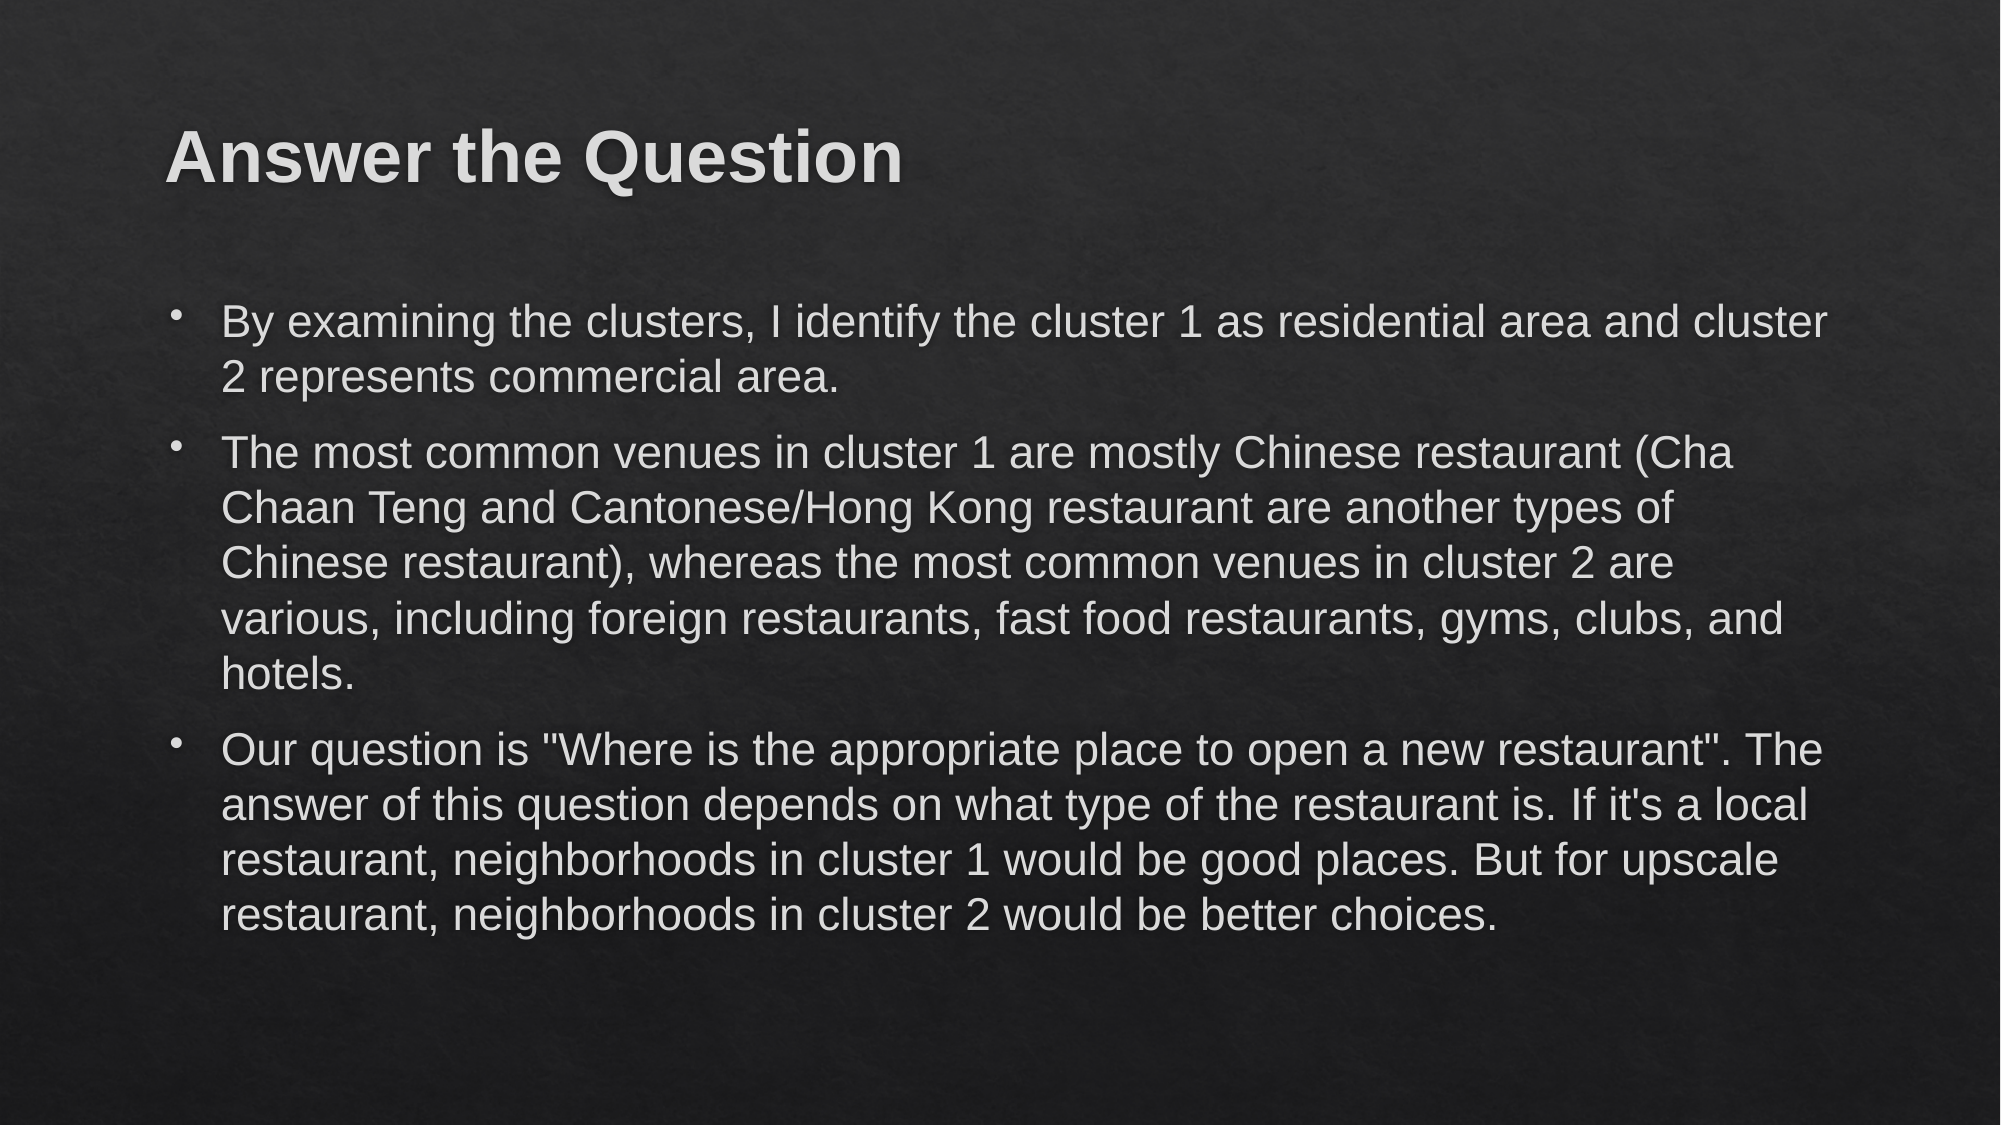

# Answer the Question
By examining the clusters, I identify the cluster 1 as residential area and cluster 2 represents commercial area.
The most common venues in cluster 1 are mostly Chinese restaurant (Cha Chaan Teng and Cantonese/Hong Kong restaurant are another types of Chinese restaurant), whereas the most common venues in cluster 2 are various, including foreign restaurants, fast food restaurants, gyms, clubs, and hotels.
Our question is "Where is the appropriate place to open a new restaurant". The answer of this question depends on what type of the restaurant is. If it's a local restaurant, neighborhoods in cluster 1 would be good places. But for upscale restaurant, neighborhoods in cluster 2 would be better choices.